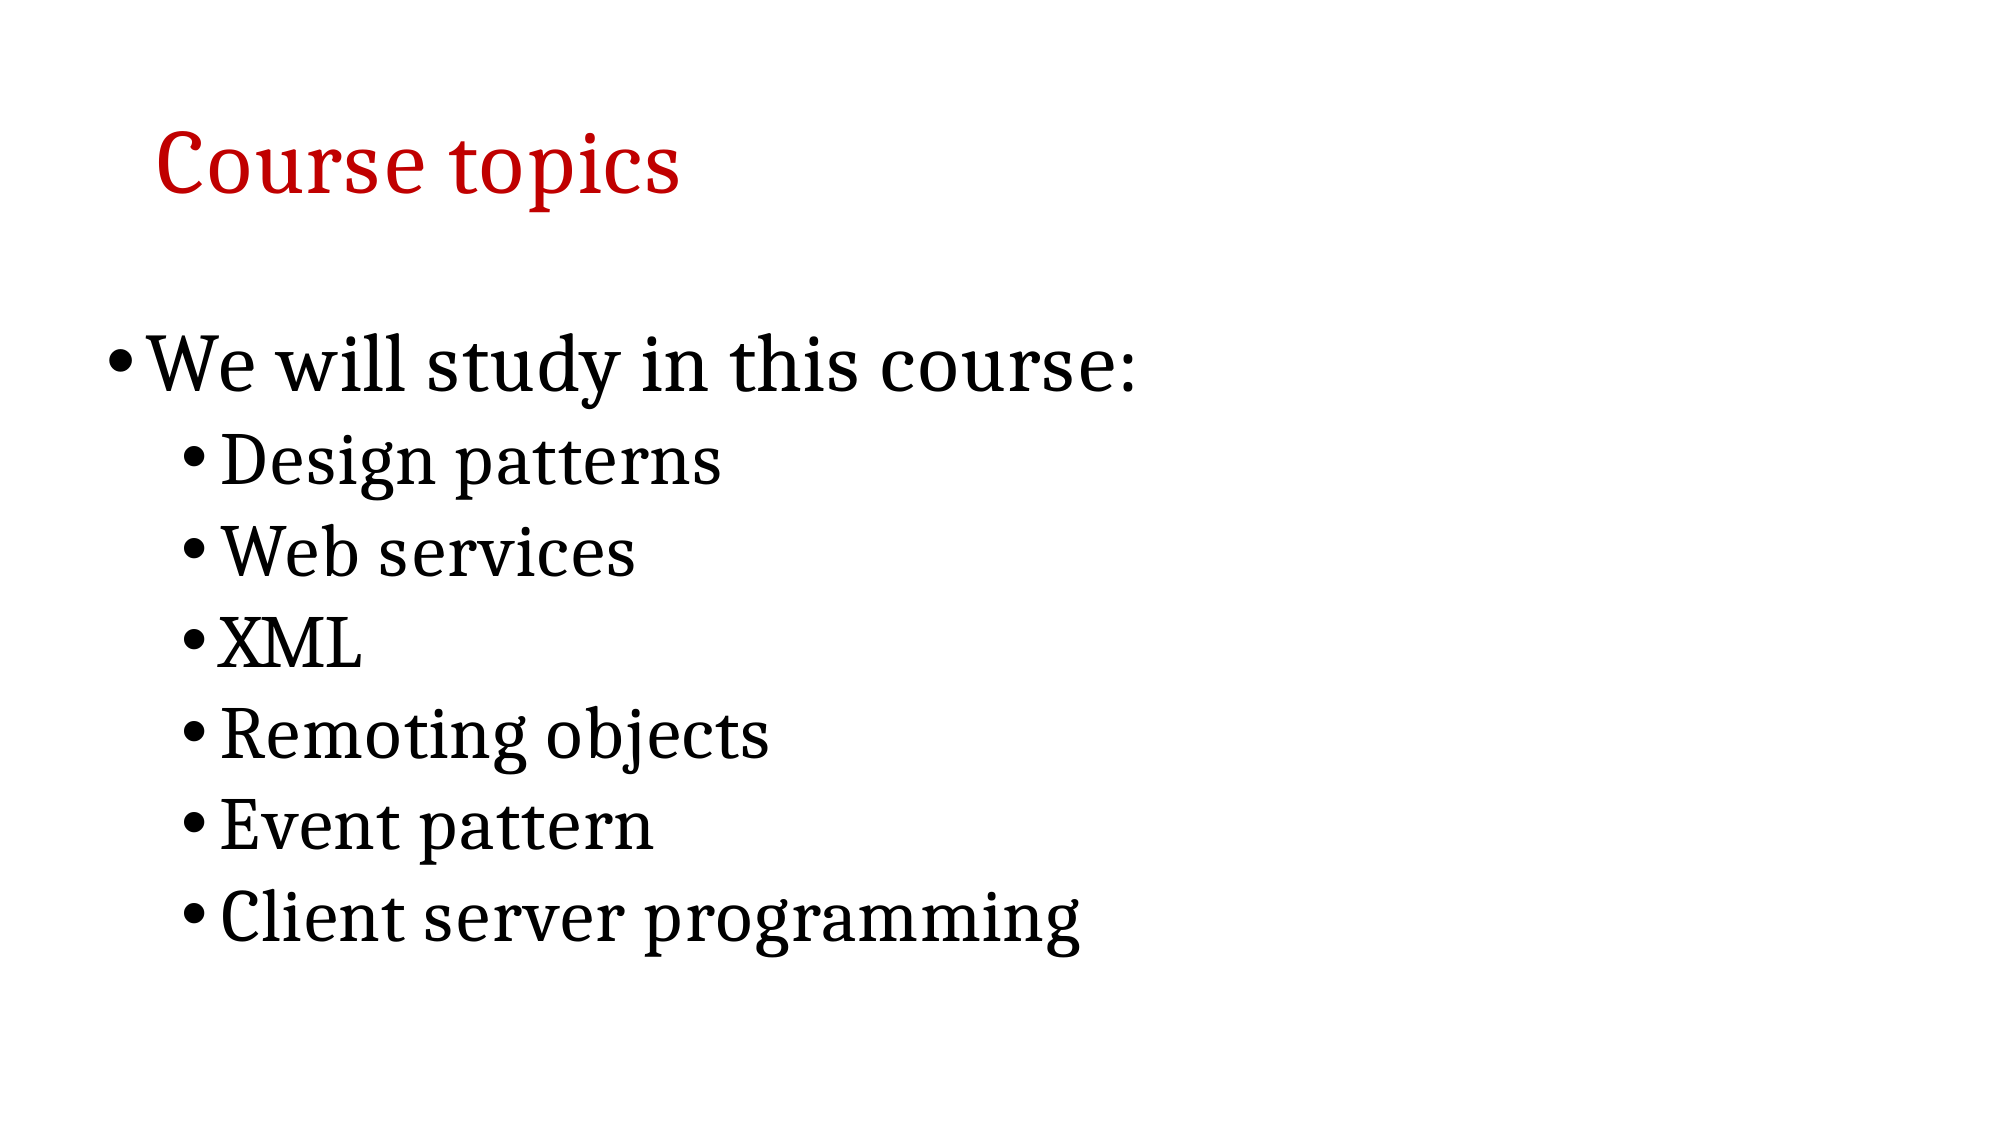

# Course topics
We will study in this course:
Design patterns
Web services
XML
Remoting objects
Event pattern
Client server programming